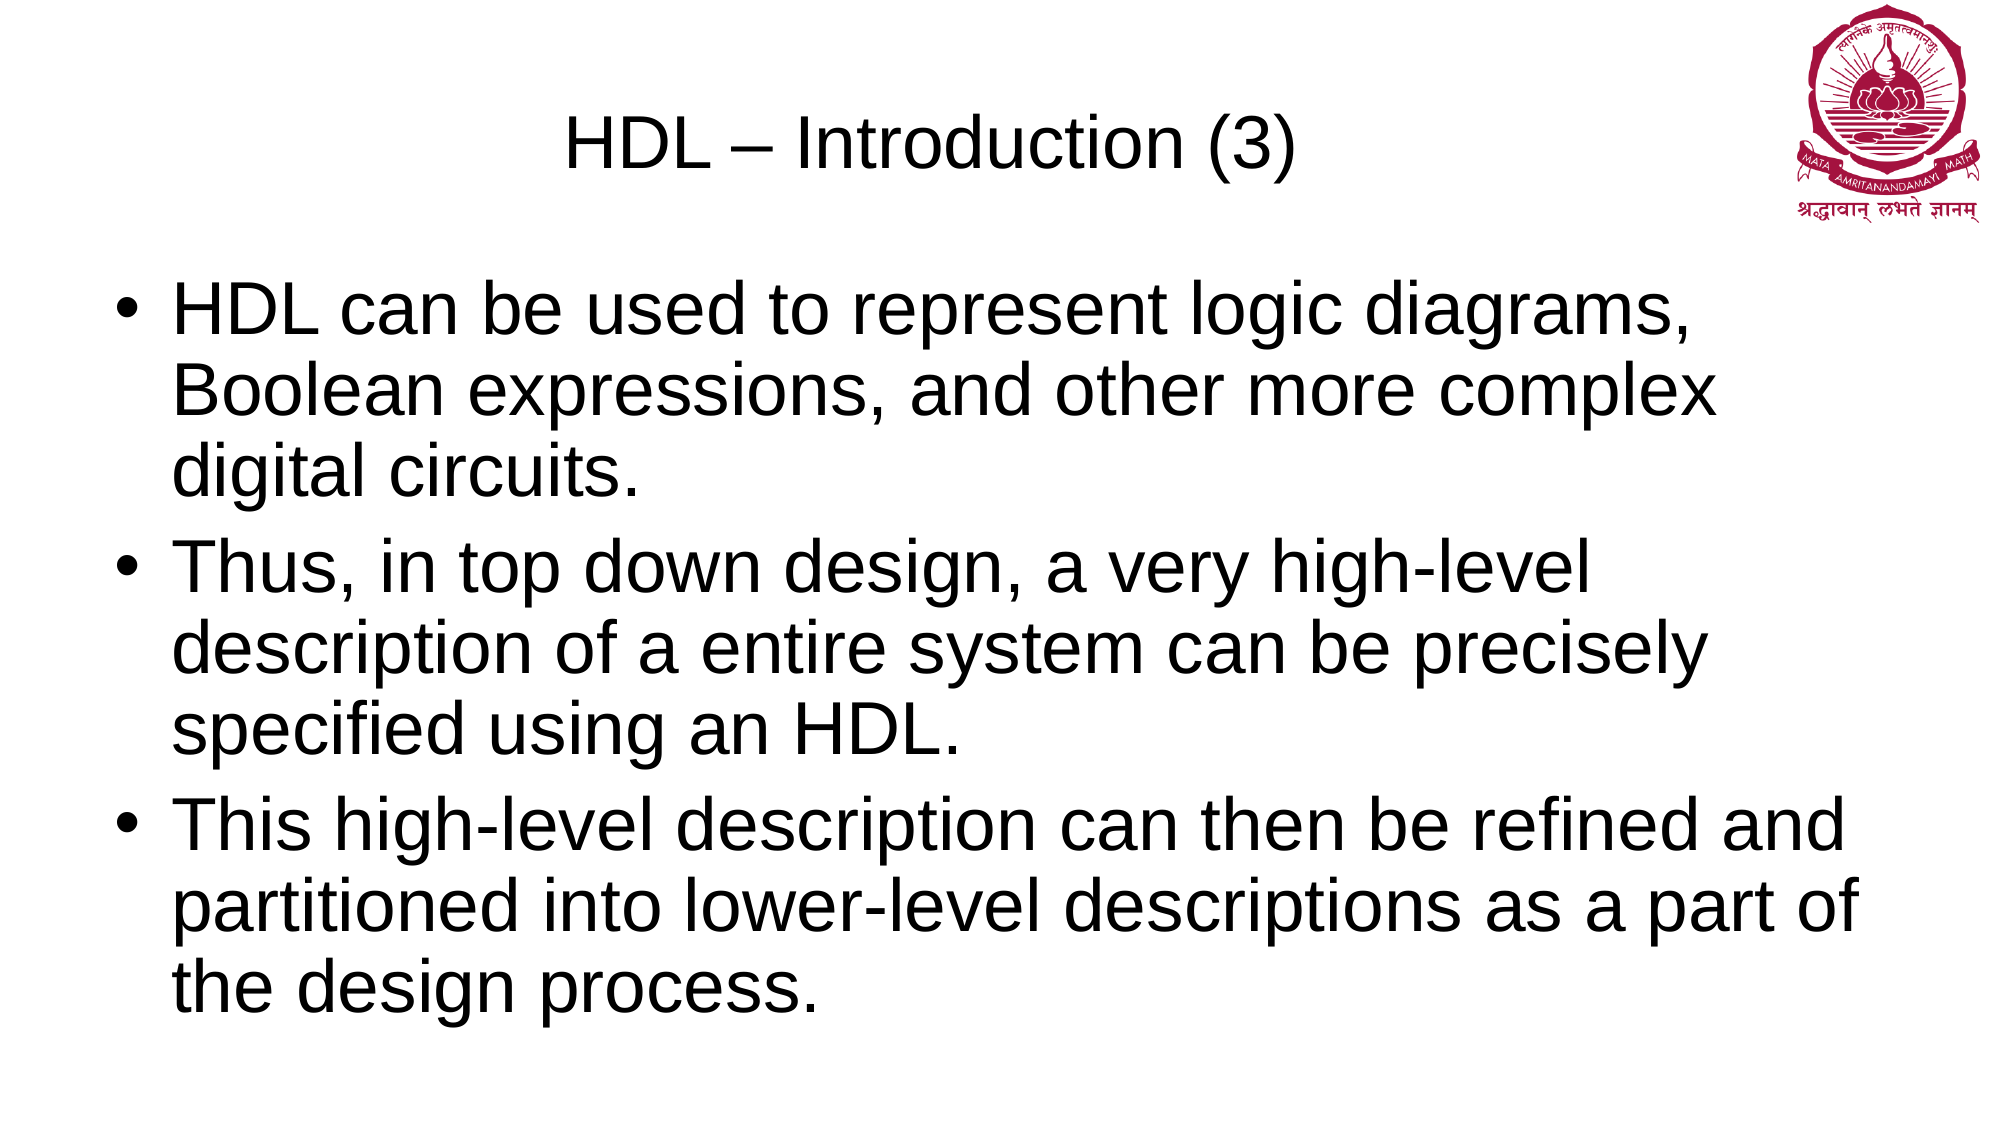

# HDL – Introduction (3)
HDL can be used to represent logic diagrams, Boolean expressions, and other more complex digital circuits.
Thus, in top down design, a very high-level description of a entire system can be precisely specified using an HDL.
This high-level description can then be refined and partitioned into lower-level descriptions as a part of the design process.